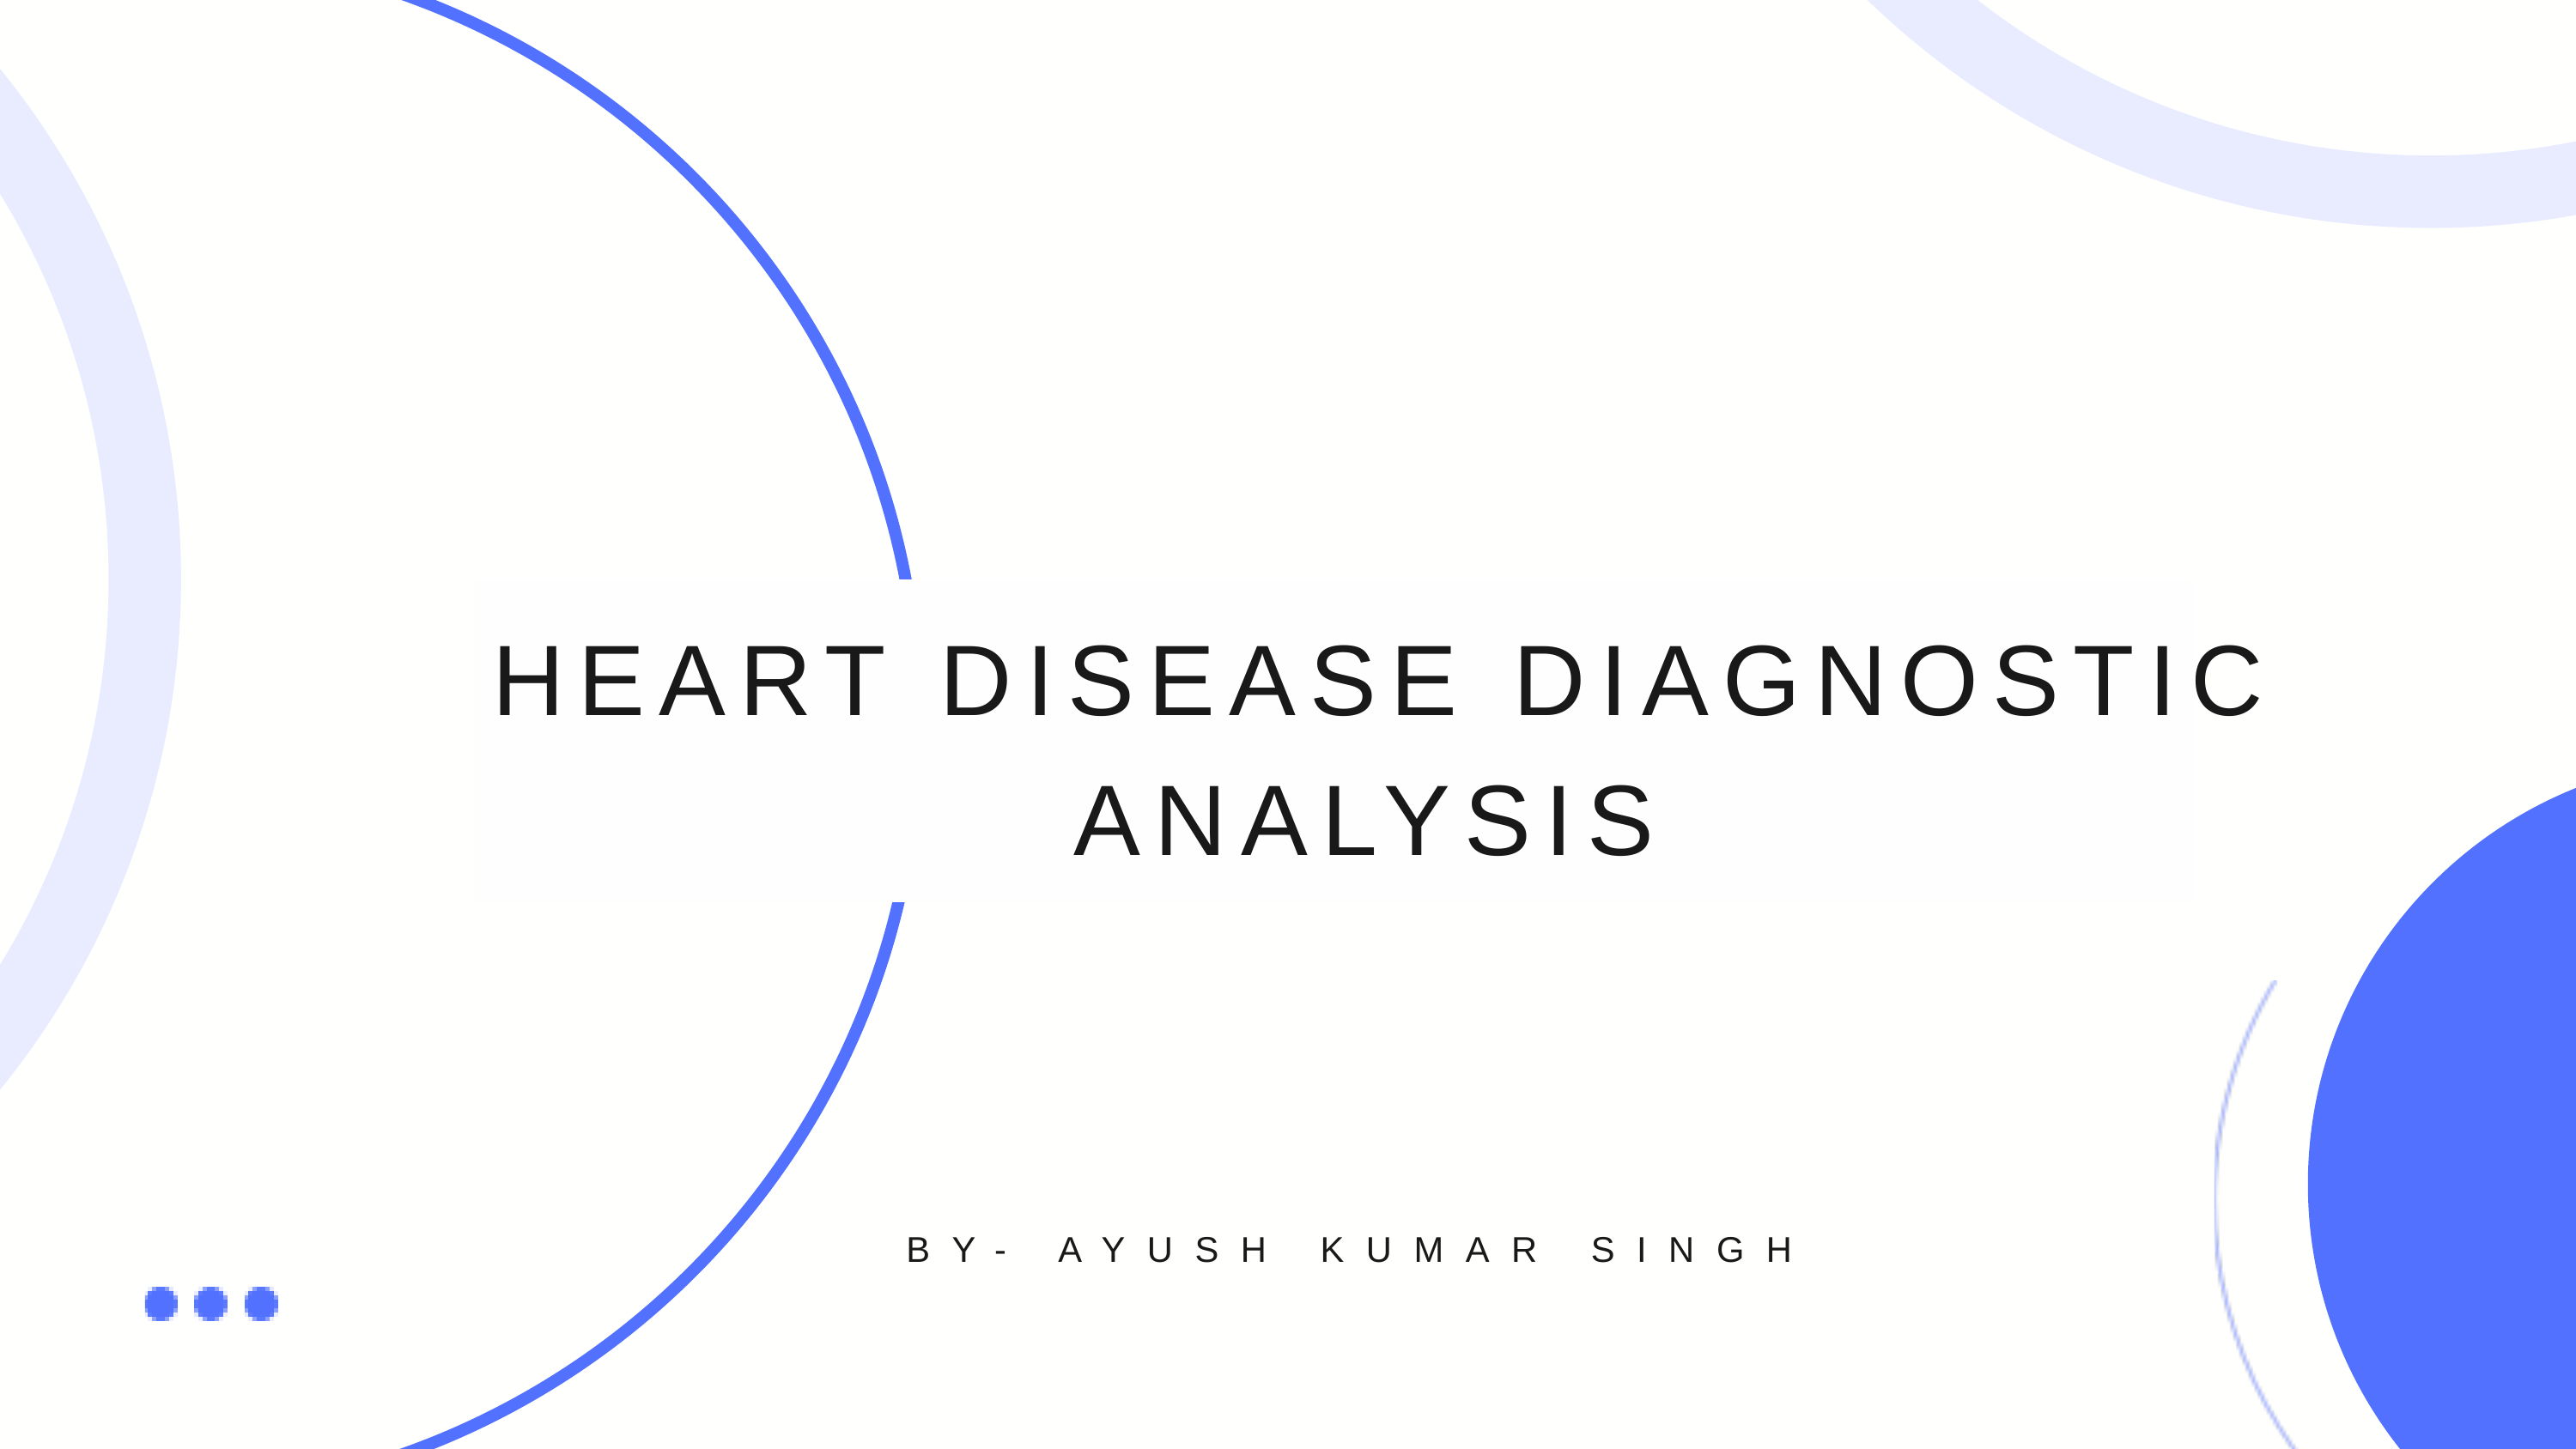

HEART DISEASE DIAGNOSTIC ANALYSIS

BY- AYUSH KUMAR SINGH